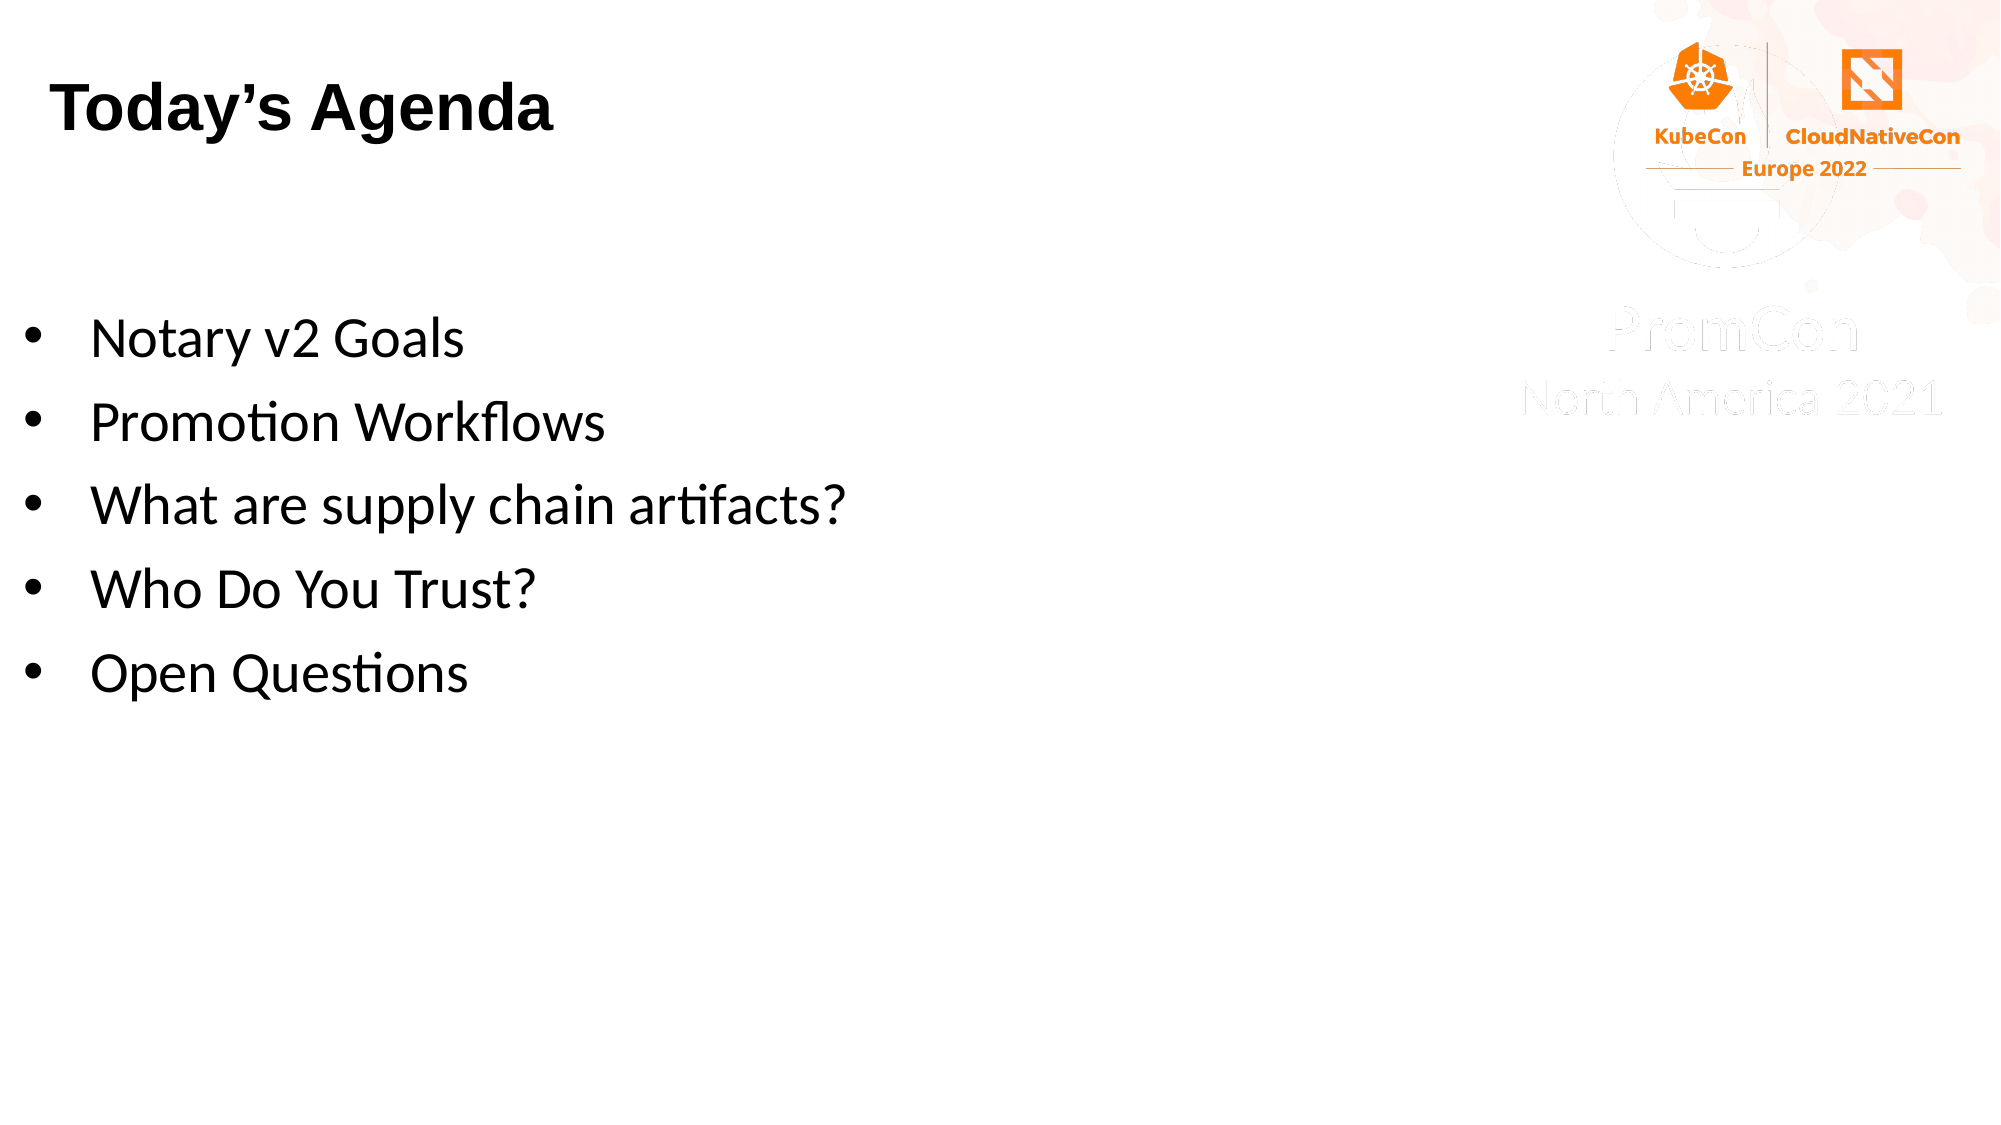

# Today’s Agenda
Notary v2 Goals
Promotion Workflows
What are supply chain artifacts?
Who Do You Trust?
Open Questions